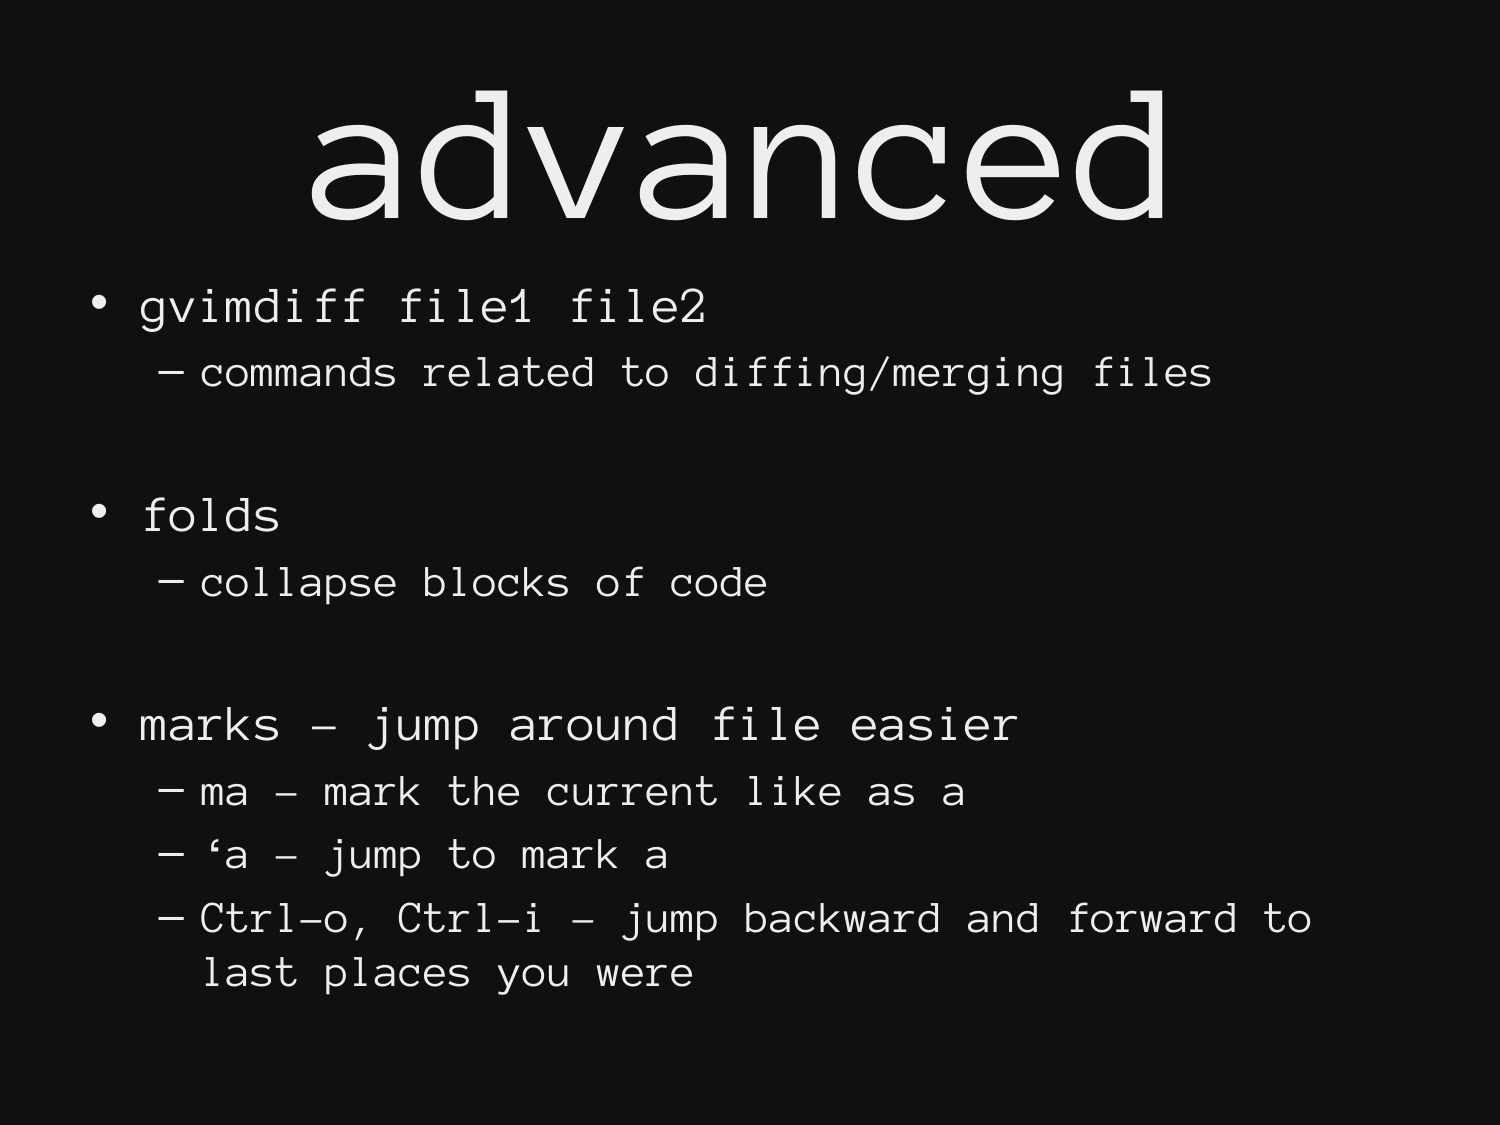

# advanced
gvimdiff file1 file2
commands related to diffing/merging files

folds
collapse blocks of code

marks – jump around file easier
ma – mark the current like as a
‘a – jump to mark a
Ctrl-o, Ctrl-i – jump backward and forward to last places you were